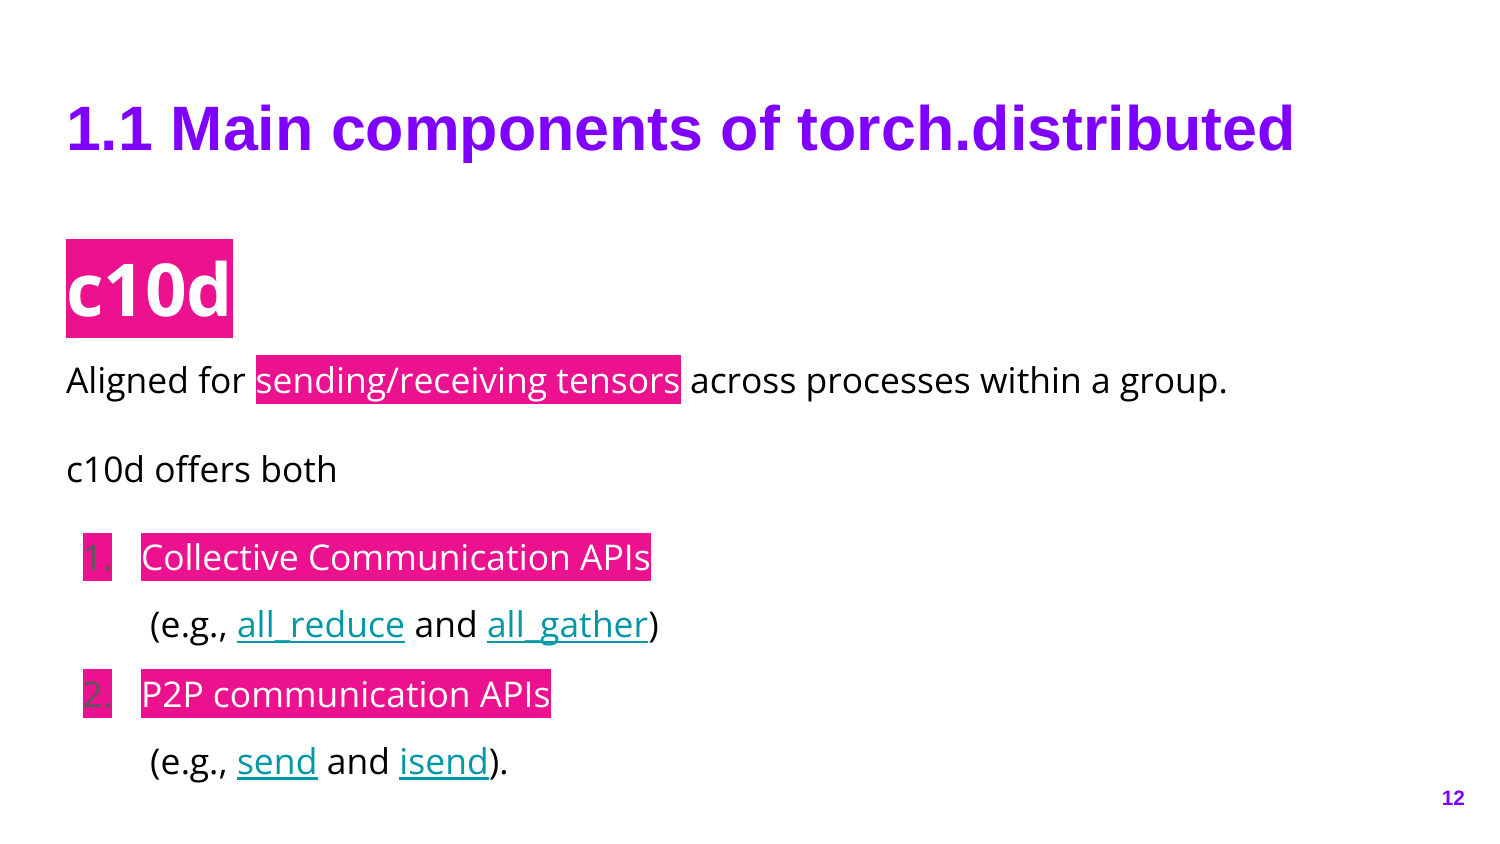

# 1.1 Main components of torch.distributed
c10d
Aligned for sending/receiving tensors across processes within a group.
c10d offers both
Collective Communication APIs
 (e.g., all_reduce and all_gather)
P2P communication APIs
 (e.g., send and isend).
12